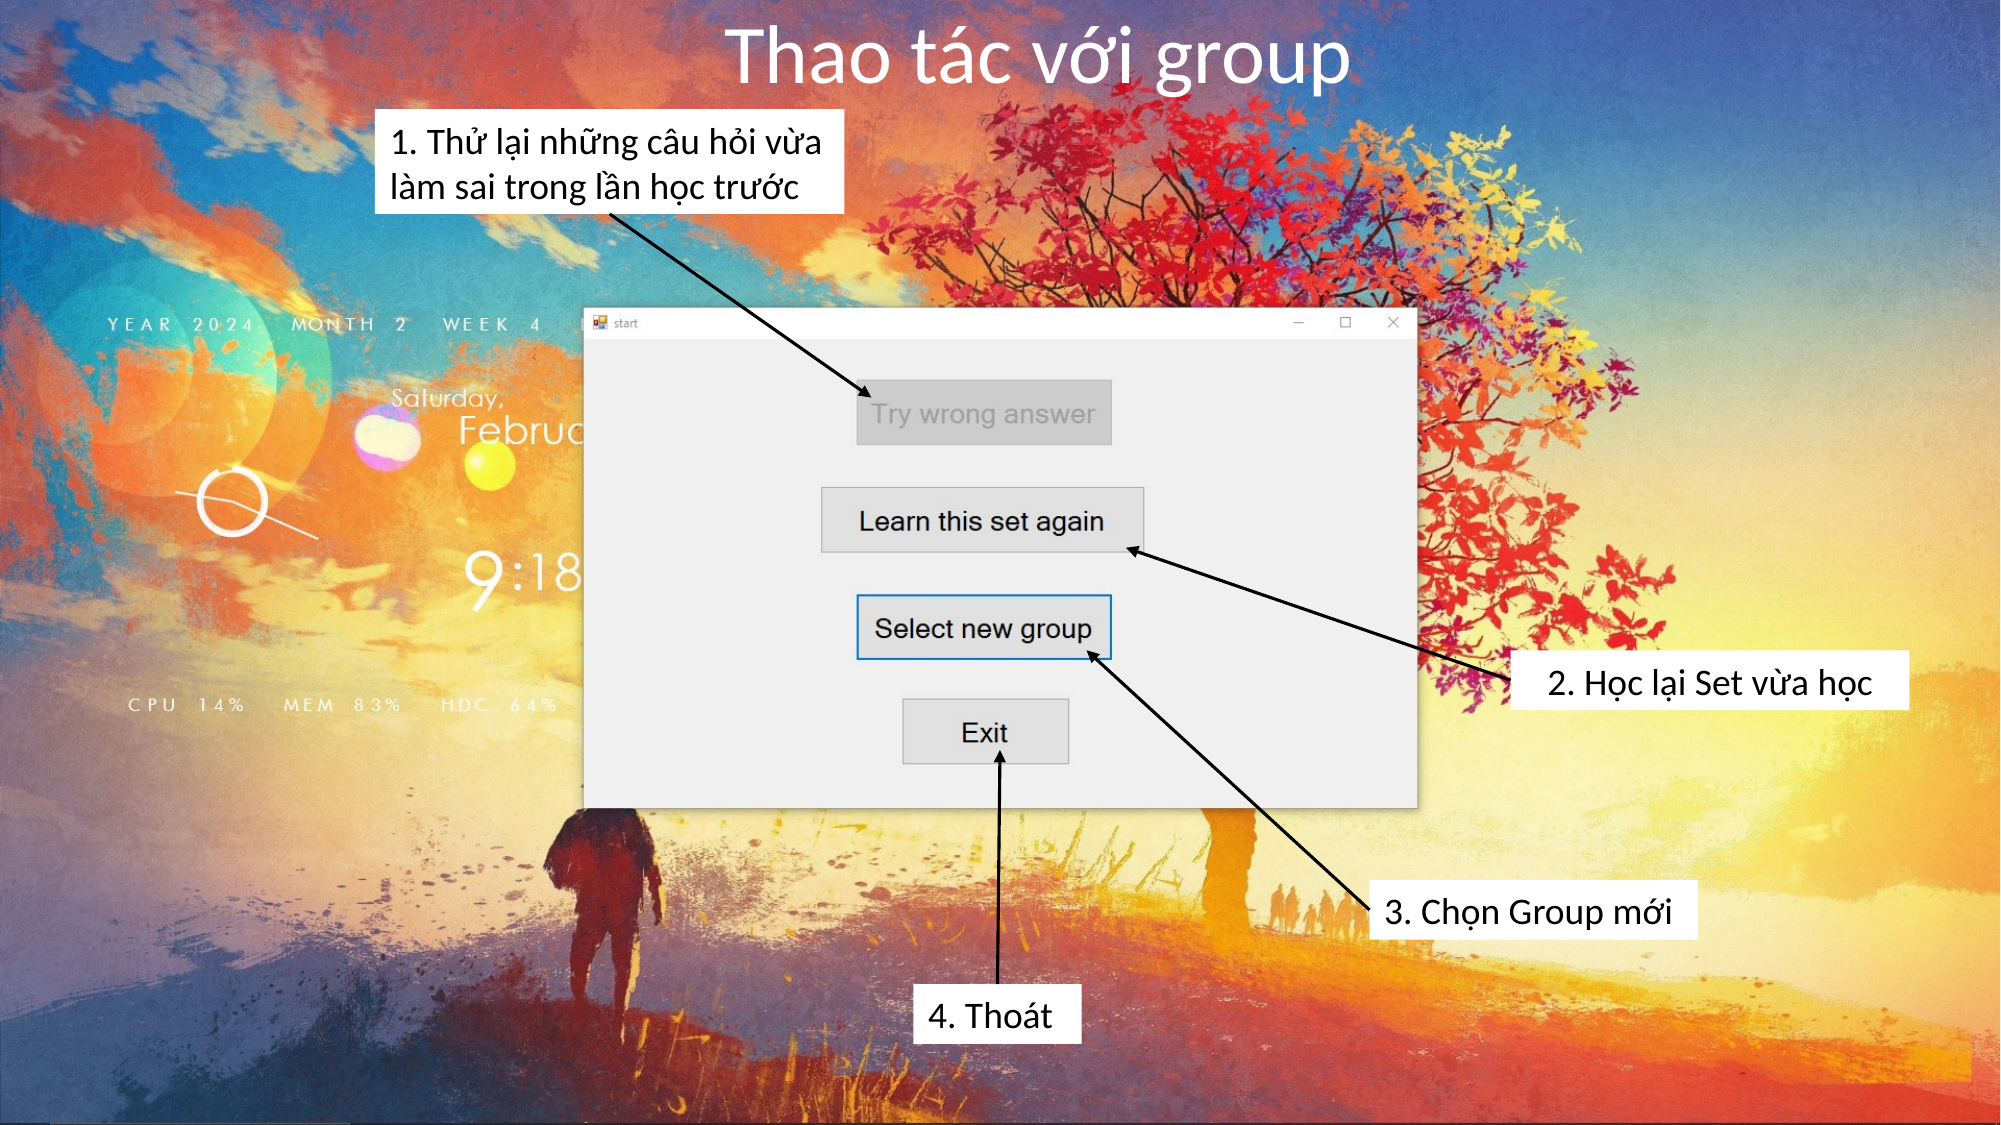

Thao tác với group
1. Thử lại những câu hỏi vừa làm sai trong lần học trước
2. Học lại Set vừa học
3. Chọn Group mới
4. Thoát